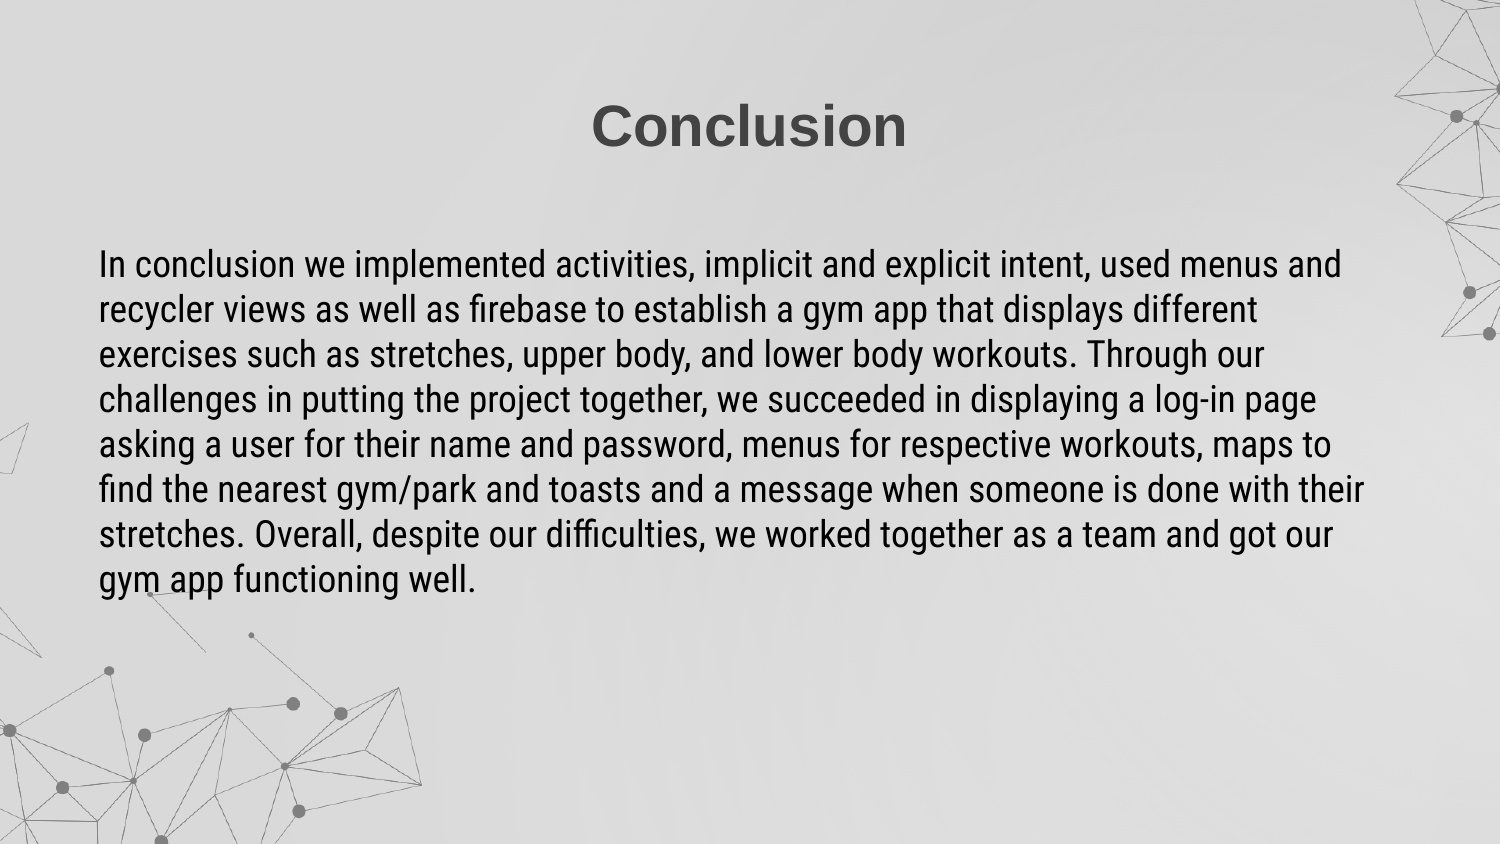

# Conclusion

In conclusion we implemented activities, implicit and explicit intent, used menus and recycler views as well as firebase to establish a gym app that displays different exercises such as stretches, upper body, and lower body workouts. Through our challenges in putting the project together, we succeeded in displaying a log-in page asking a user for their name and password, menus for respective workouts, maps to find the nearest gym/park and toasts and a message when someone is done with their stretches. Overall, despite our difficulties, we worked together as a team and got our gym app functioning well.